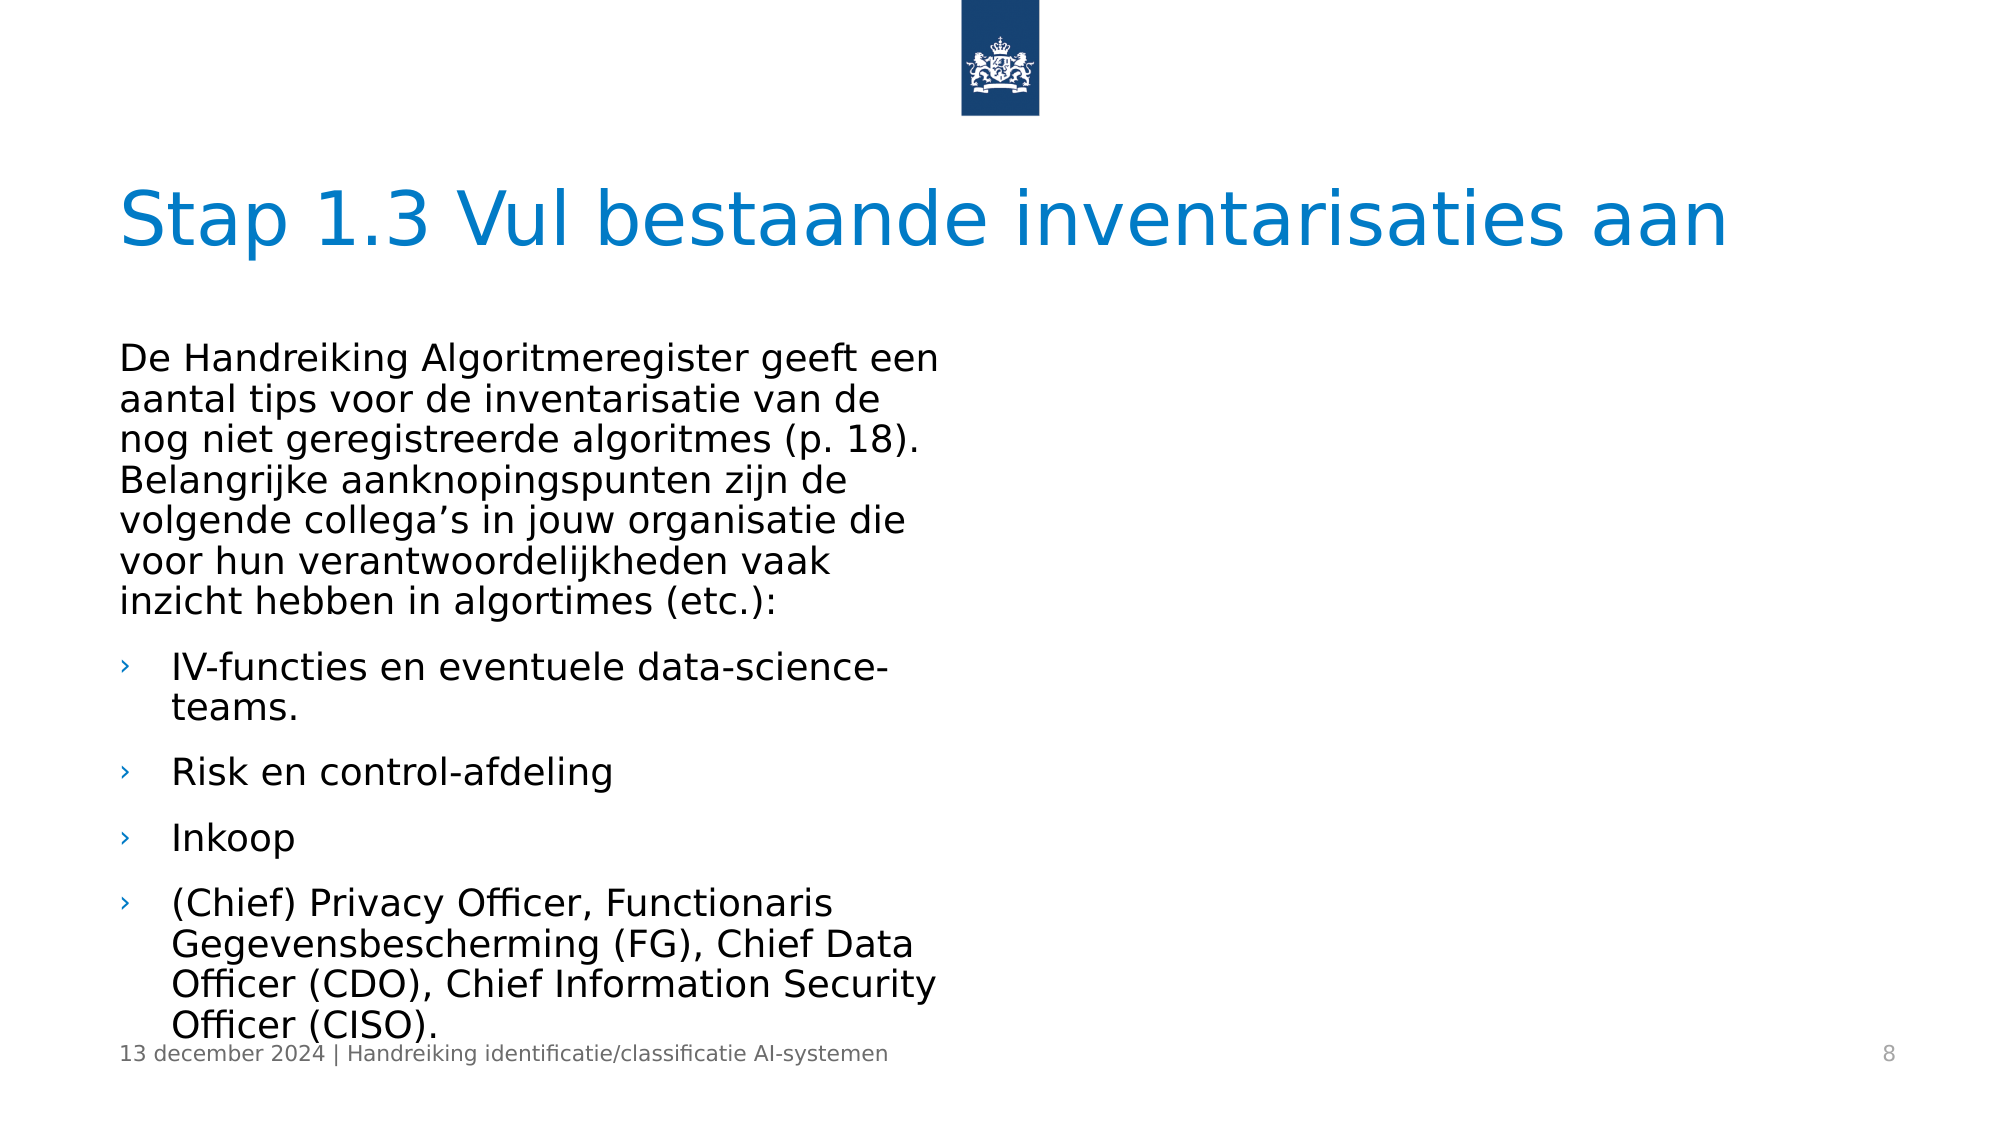

# Stap 1.3 Vul bestaande inventarisaties aan
De Handreiking Algoritmeregister geeft een aantal tips voor de inventarisatie van de nog niet geregistreerde algoritmes (p. 18). Belangrijke aanknopingspunten zijn de volgende collega’s in jouw organisatie die voor hun verantwoordelijkheden vaak inzicht hebben in algortimes (etc.):
IV-functies en eventuele data-science-teams.
Risk en control-afdeling
Inkoop
(Chief) Privacy Officer, Functionaris Gegevensbescherming (FG), Chief Data Officer (CDO), Chief Information Security Officer (CISO).

13 december 2024 | Handreiking identificatie/classificatie AI-systemen
8